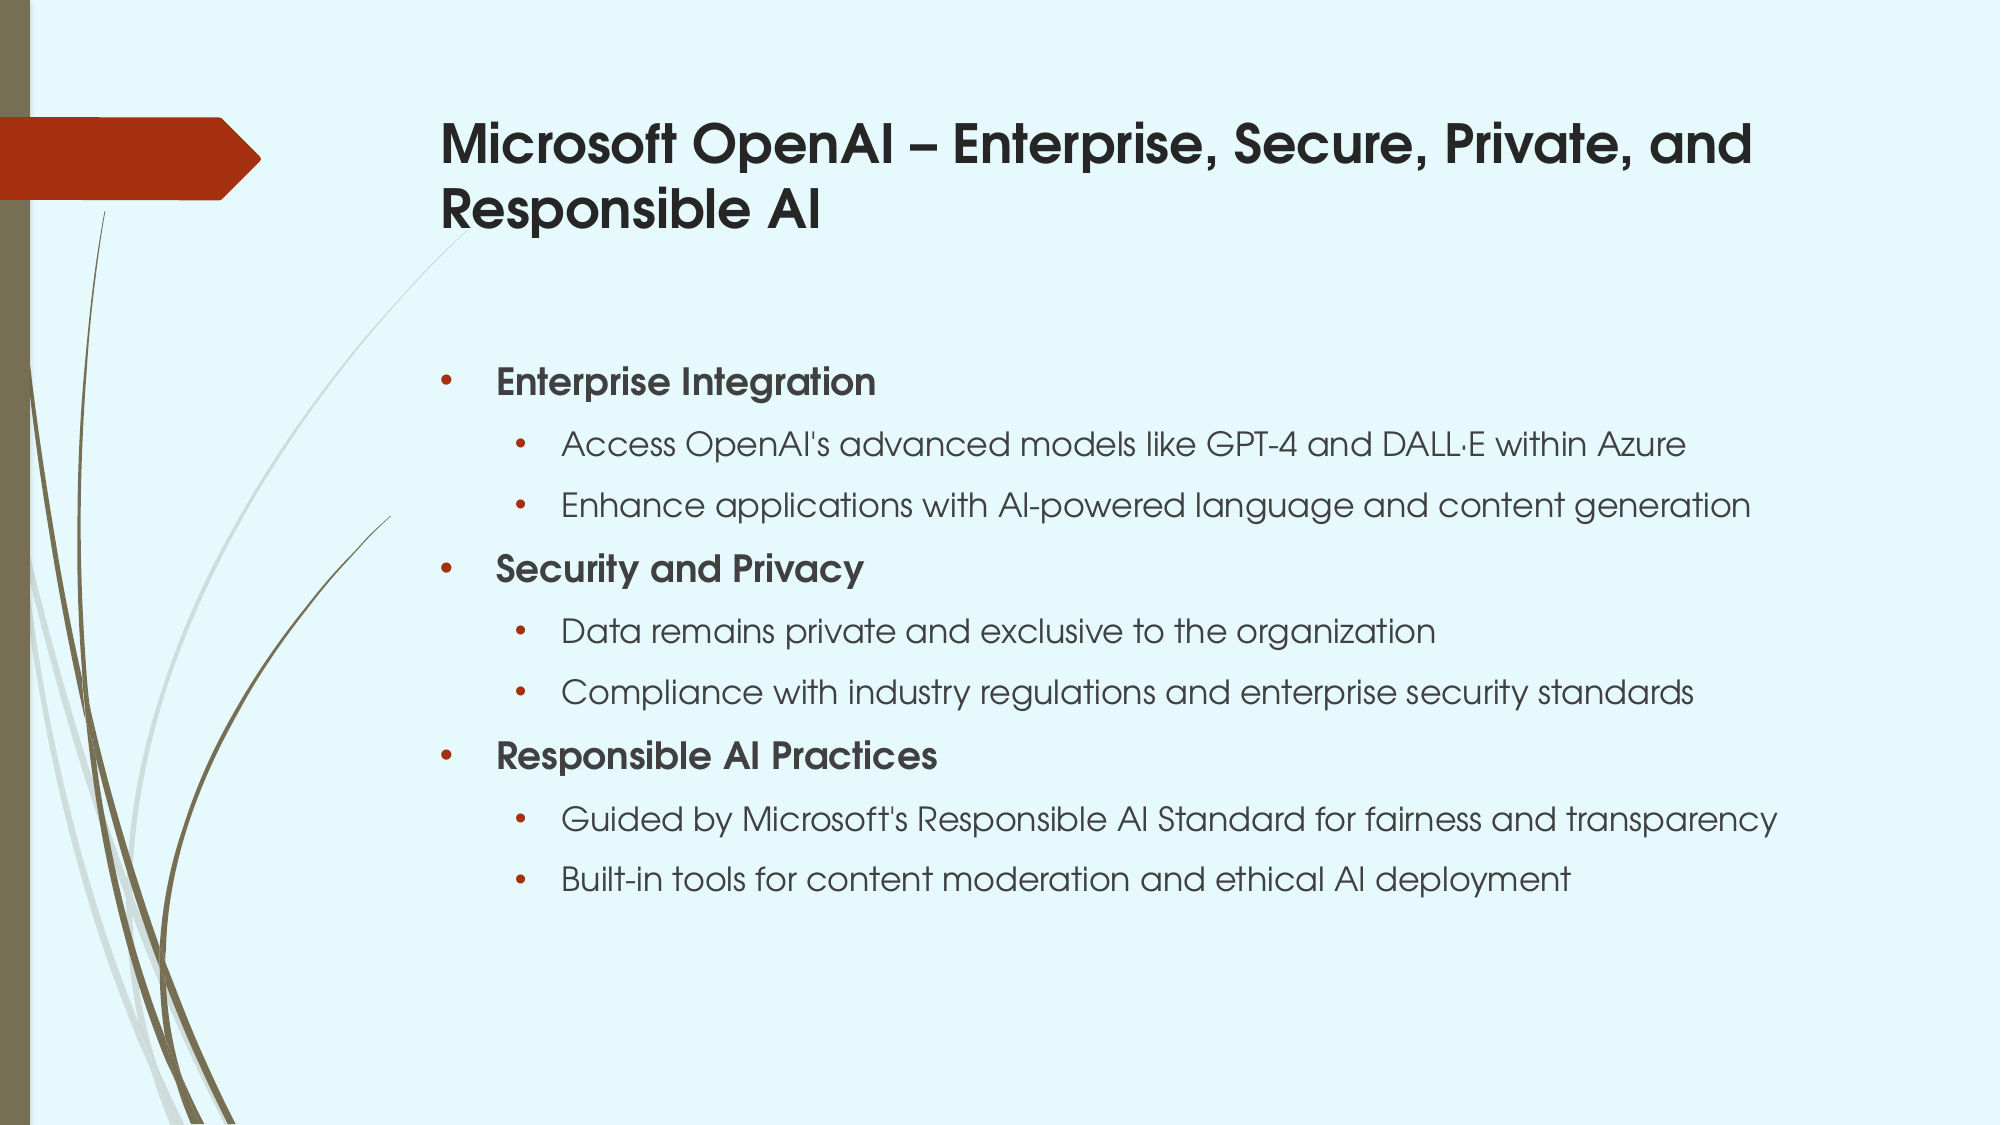

# Microsoft OpenAI – Enterprise, Secure, Private, and Responsible AI
Enterprise Integration
Access OpenAI's advanced models like GPT-4 and DALL·E within Azure
Enhance applications with AI-powered language and content generation
Security and Privacy
Data remains private and exclusive to the organization
Compliance with industry regulations and enterprise security standards
Responsible AI Practices
Guided by Microsoft's Responsible AI Standard for fairness and transparency
Built-in tools for content moderation and ethical AI deployment